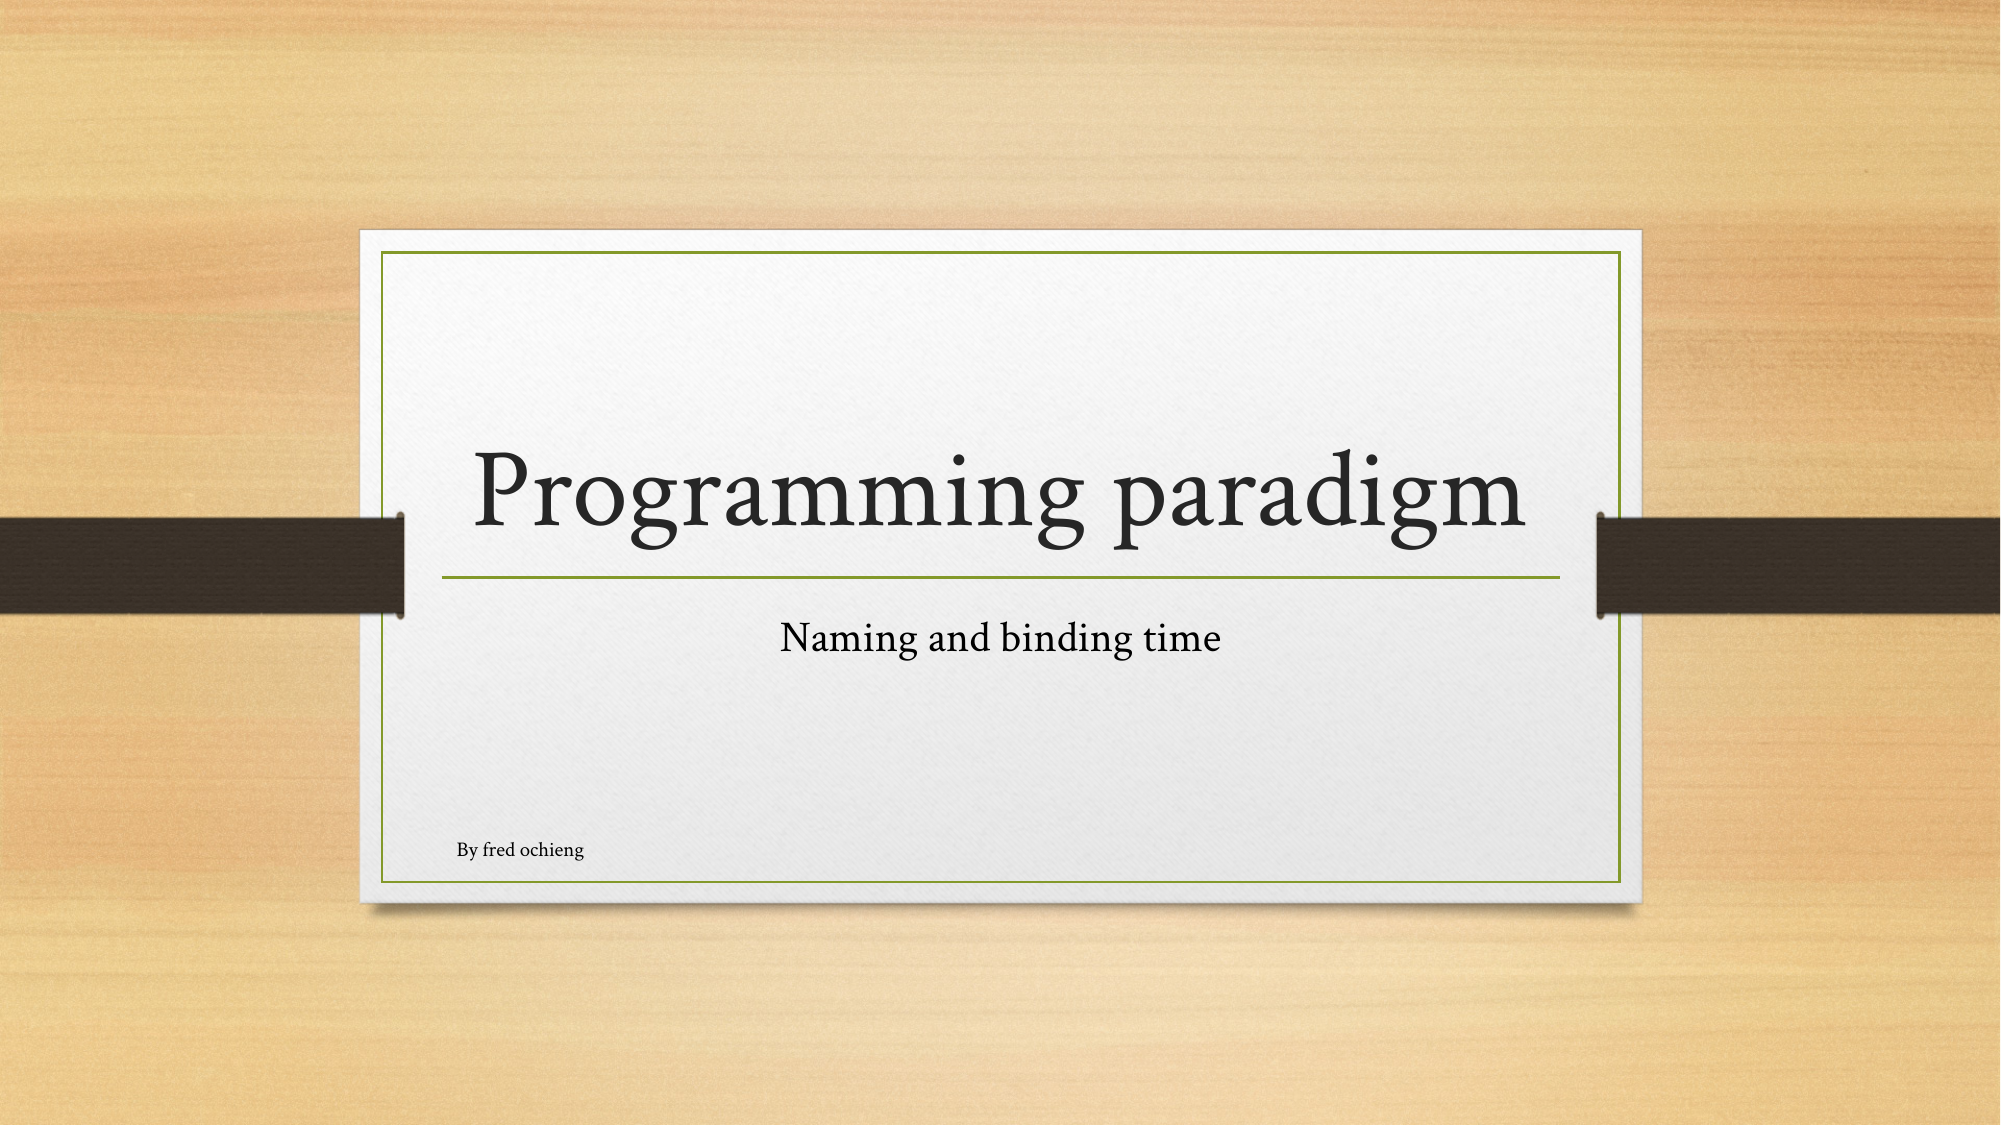

# Programming paradigm
Naming and binding time
By fred ochieng